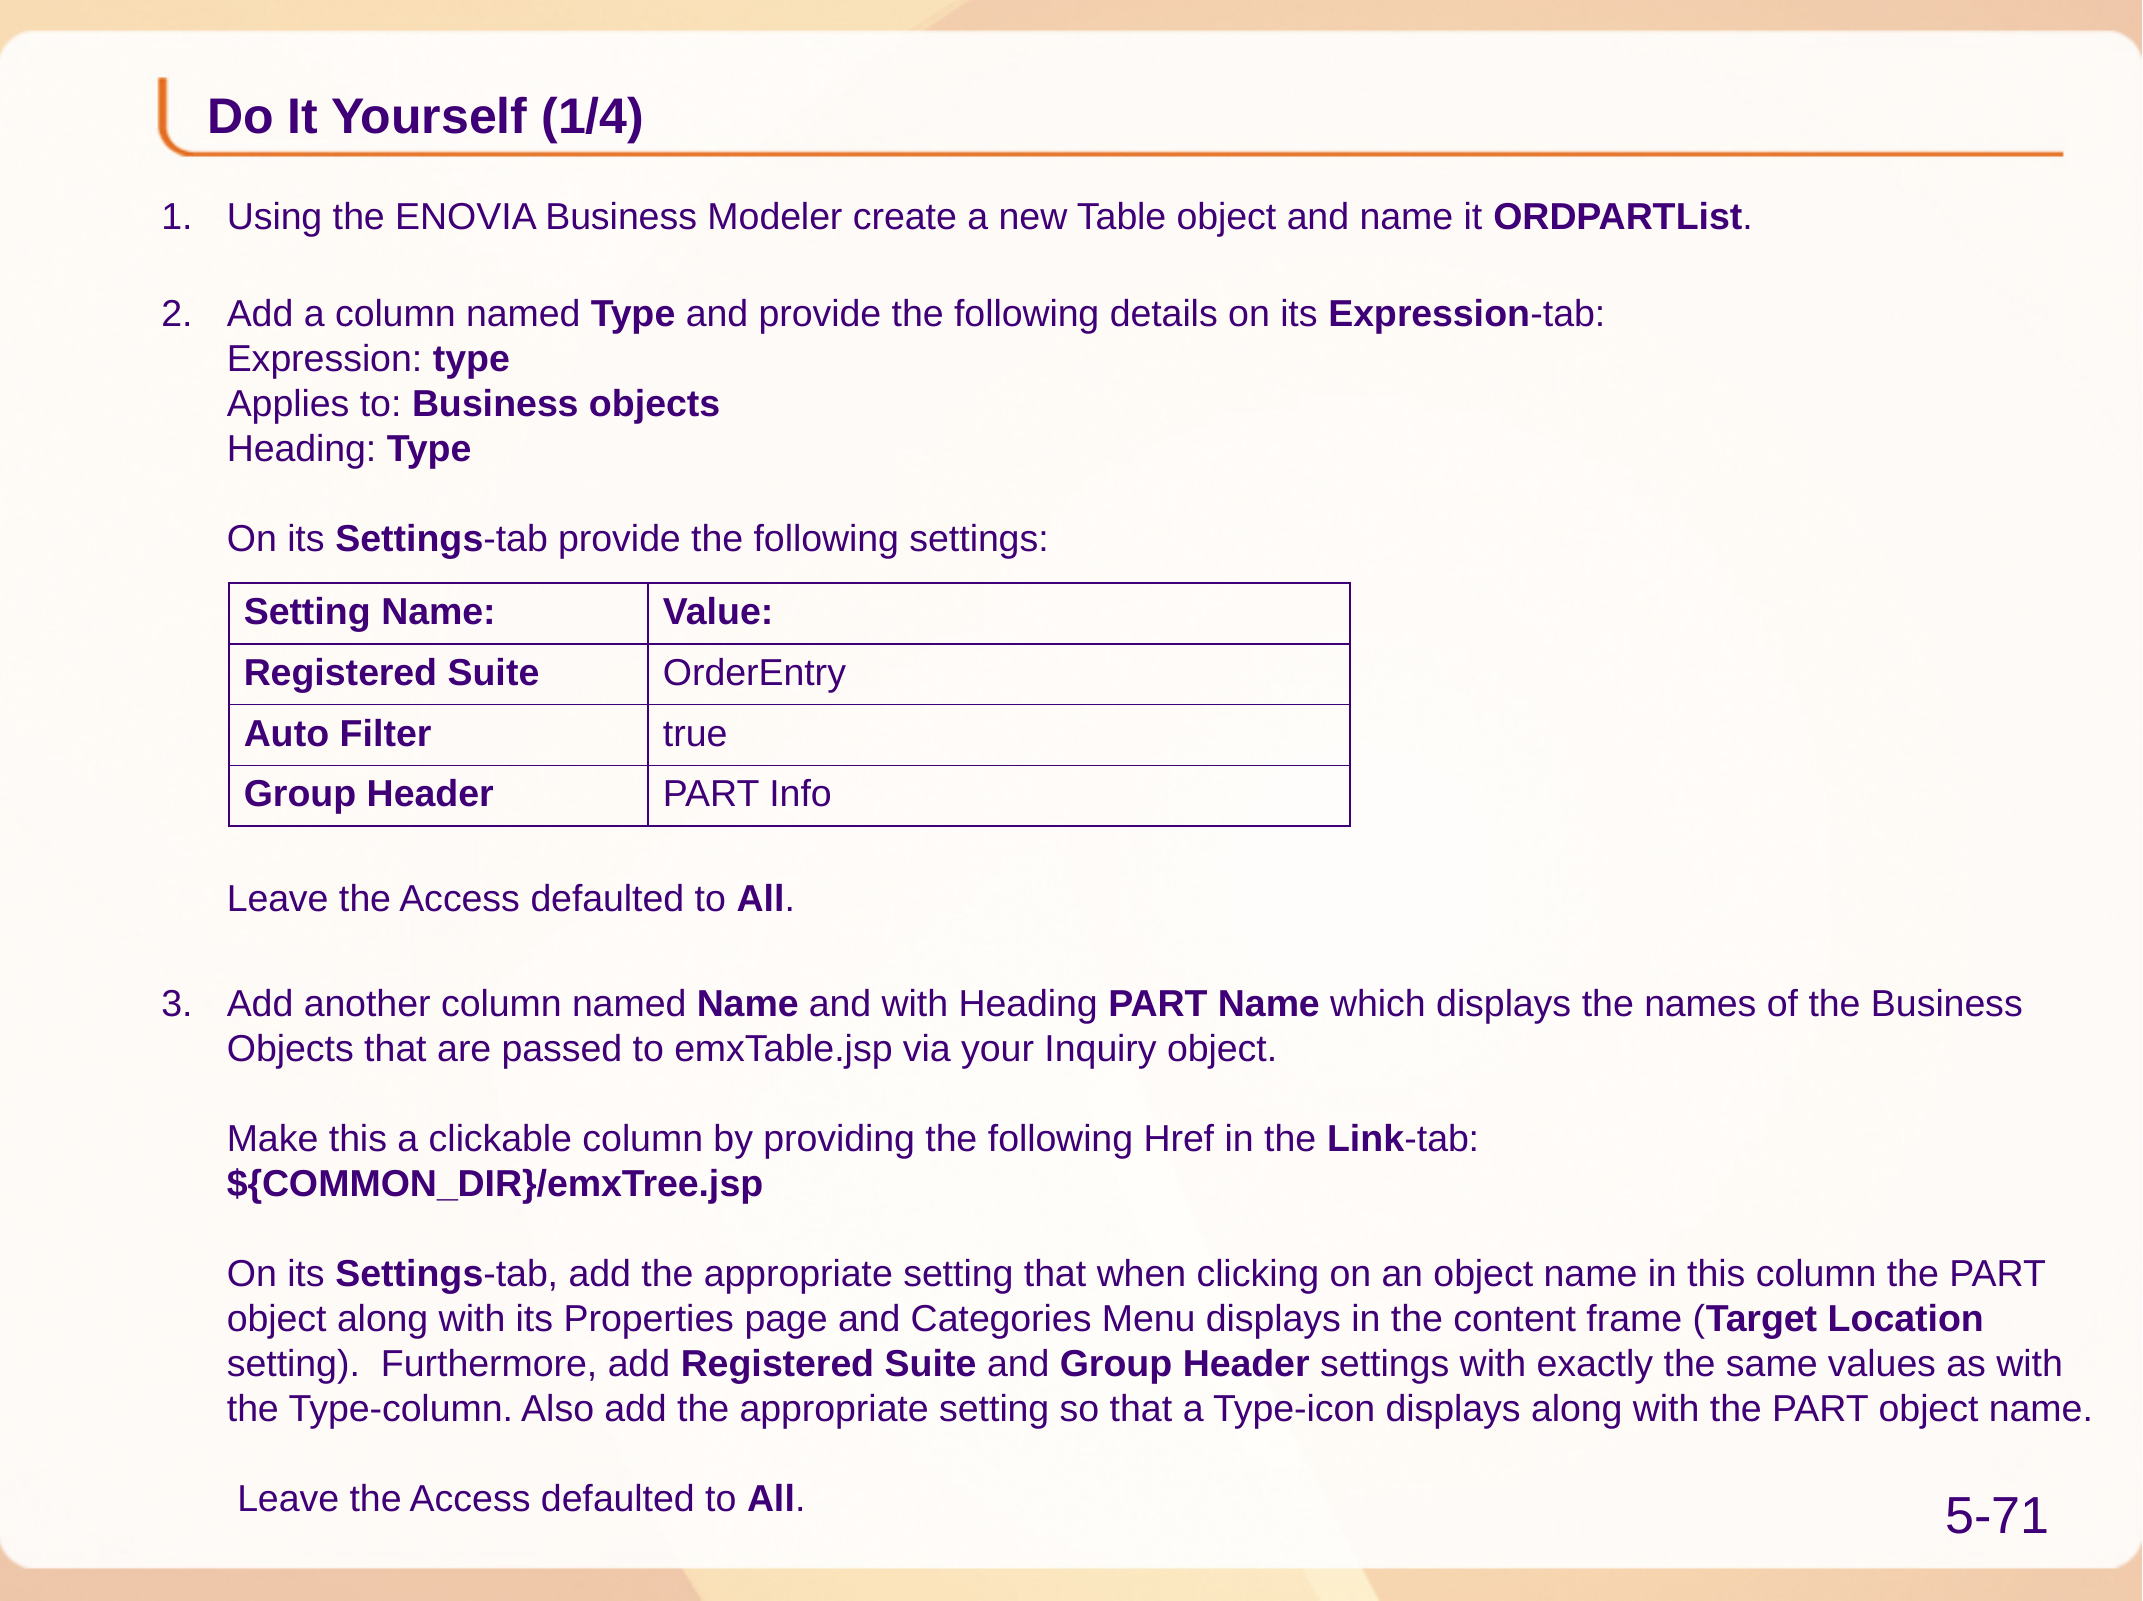

# Do It Yourself (1/4)
Using the ENOVIA Business Modeler create a new Table object and name it ORDPARTList.
Add a column named Type and provide the following details on its Expression-tab:
Expression: type
Applies to: Business objects
Heading: Type
On its Settings-tab provide the following settings:
Leave the Access defaulted to All.

Add another column named Name and with Heading PART Name which displays the names of the Business Objects that are passed to emxTable.jsp via your Inquiry object.
Make this a clickable column by providing the following Href in the Link-tab:
${COMMON_DIR}/emxTree.jsp
On its Settings-tab, add the appropriate setting that when clicking on an object name in this column the PART object along with its Properties page and Categories Menu displays in the content frame (Target Location setting).  Furthermore, add Registered Suite and Group Header settings with exactly the same values as with the Type-column. Also add the appropriate setting so that a Type-icon displays along with the PART object name.
 Leave the Access defaulted to All.
| Setting Name: | Value: |
| --- | --- |
| Registered Suite | OrderEntry |
| Auto Filter | true |
| Group Header | PART Info |
5-71